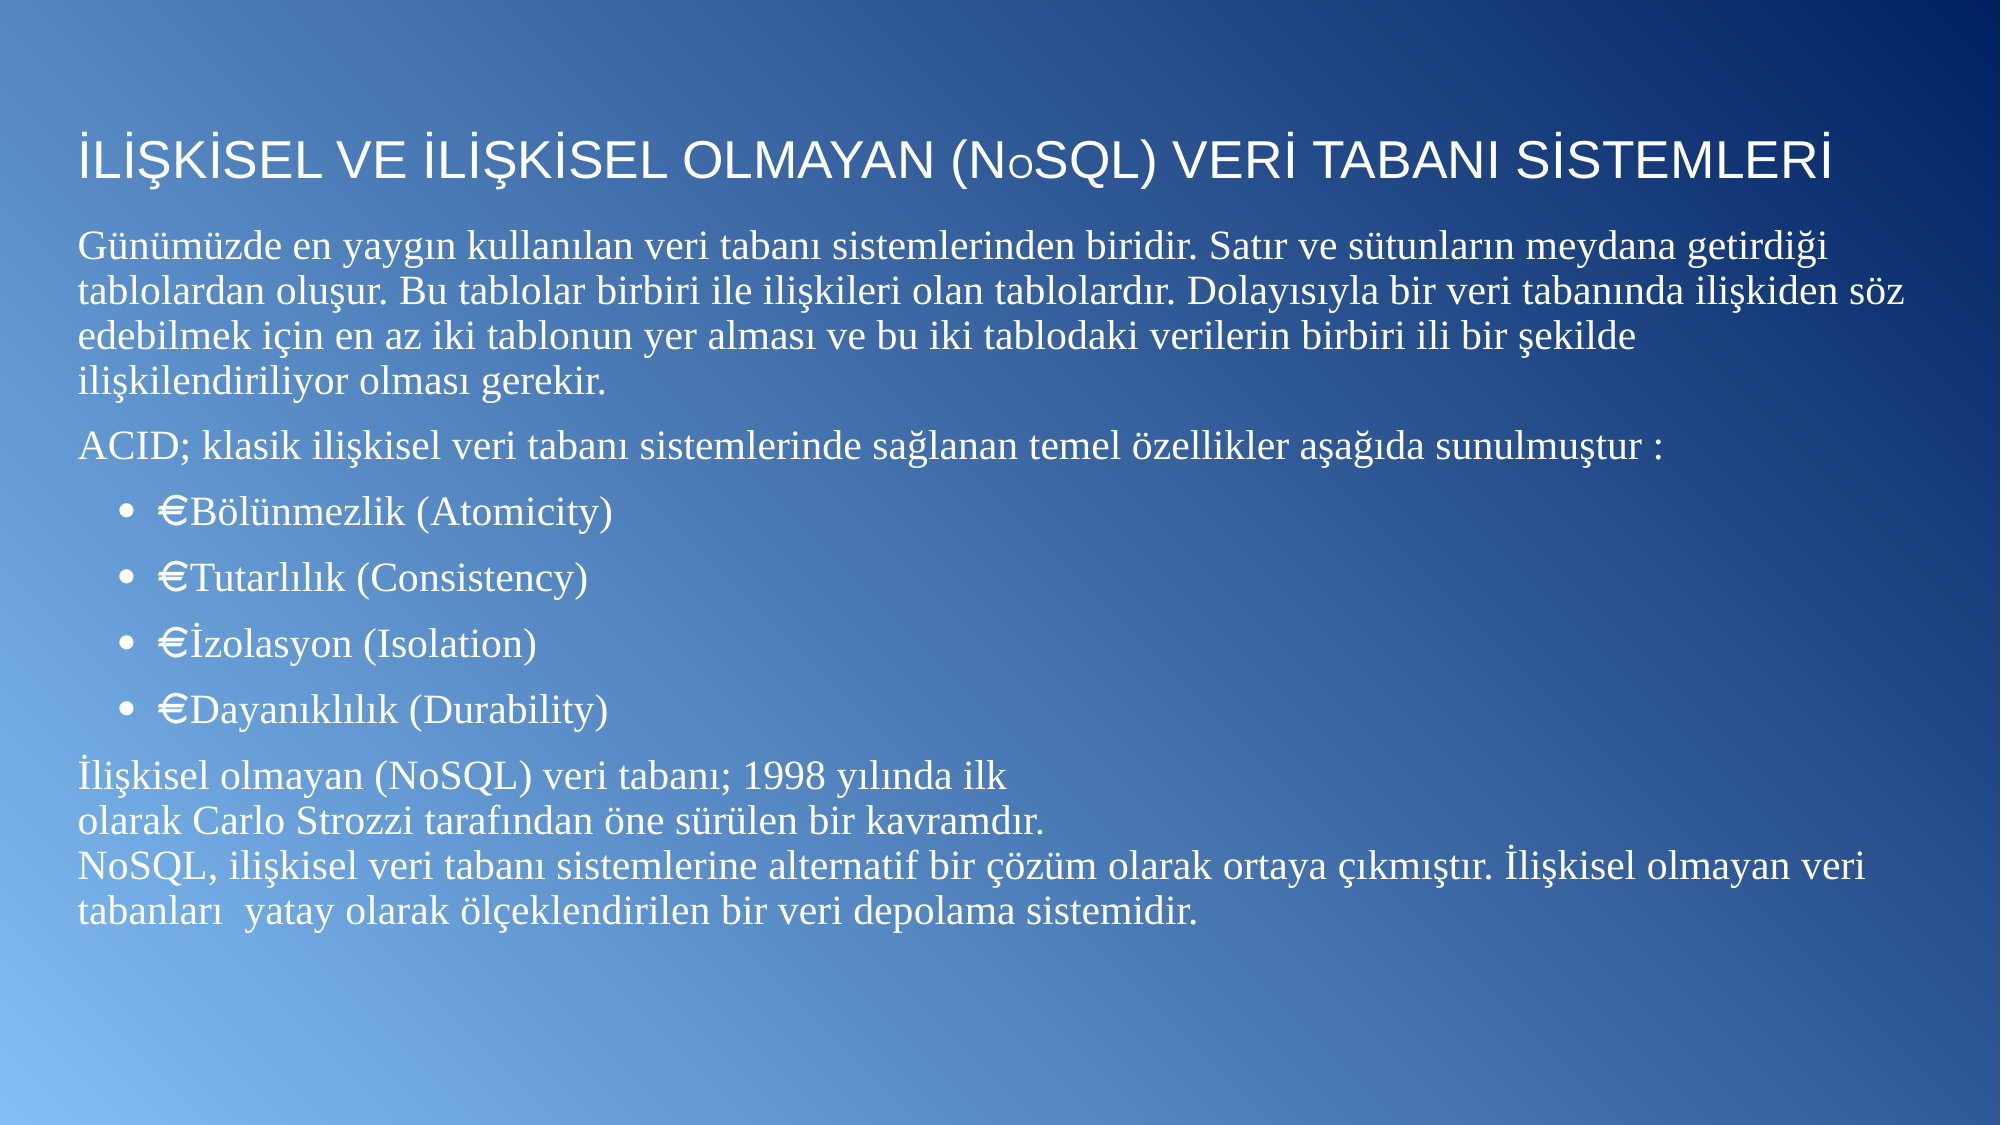

# İLİŞKİSEL VE İLİŞKİSEL OLMAYAN (NOSQL) VERİ TABANI SİSTEMLERİ
Günümüzde en yaygın kullanılan veri tabanı sistemlerinden biridir. Satır ve sütunların meydana getirdiği tablolardan oluşur. Bu tablolar birbiri ile ilişkileri olan tablolardır. Dolayısıyla bir veri tabanında ilişkiden söz edebilmek için en az iki tablonun yer alması ve bu iki tablodaki verilerin birbiri ili bir şekilde ilişkilendiriliyor olması gerekir.
ACID; klasik ilişkisel veri tabanı sistemlerinde sağlanan temel özellikler aşağıda sunulmuştur :
  •  Bölünmezlik (Atomicity)
  •  Tutarlılık (Consistency)
  •  İzolasyon (Isolation)
  •  Dayanıklılık (Durability)
İlişkisel olmayan (NoSQL) veri tabanı; 1998 yılında ilk
olarak Carlo Strozzi tarafından öne sürülen bir kavramdır.
NoSQL, ilişkisel veri tabanı sistemlerine alternatif bir çözüm olarak ortaya çıkmıştır. İlişkisel olmayan veri tabanları  yatay olarak ölçeklendirilen bir veri depolama sistemidir.